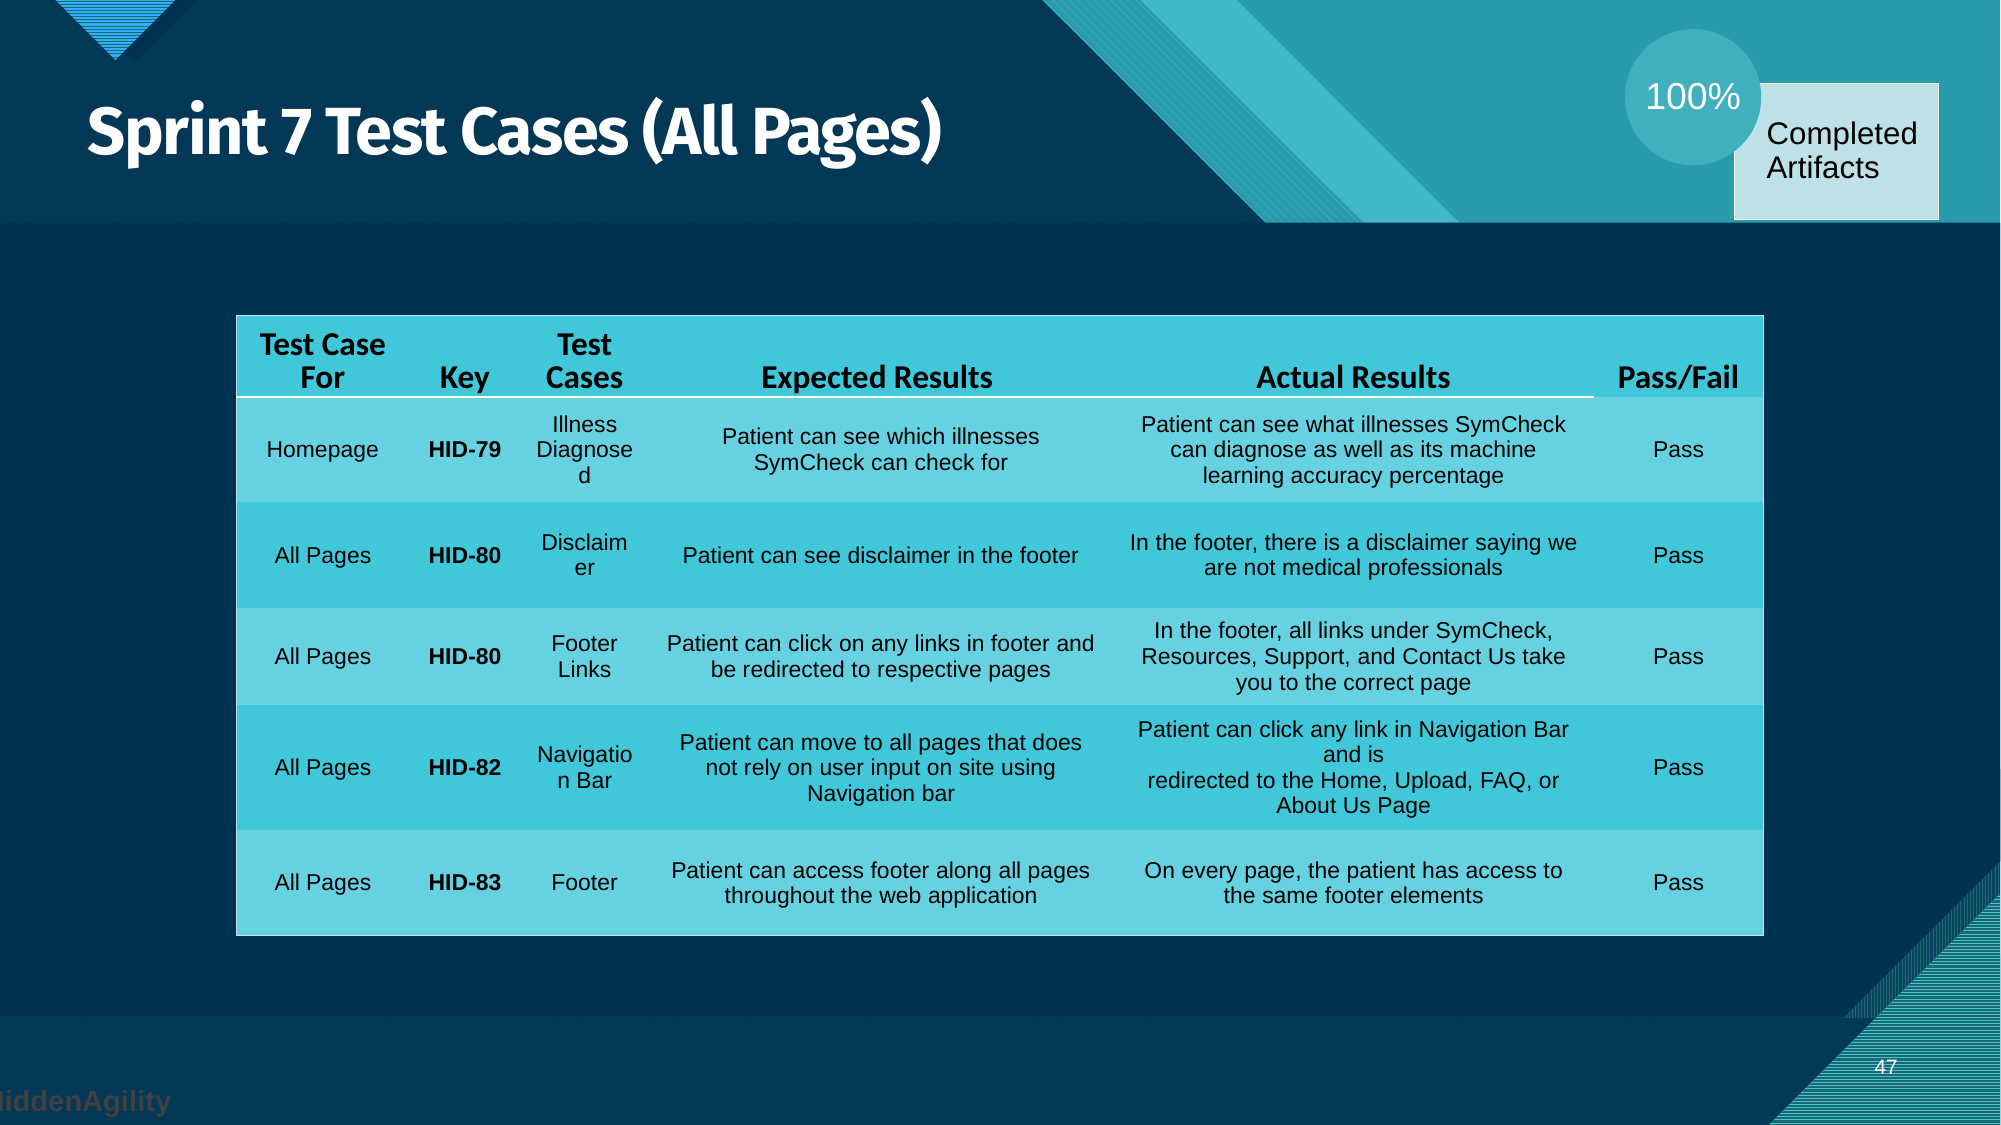

Completed Artifacts
100%
# Sprint 7 Test Cases (All Pages)
| Test Case For | Key | Test Cases | Expected Results | Actual Results | Pass/Fail |
| --- | --- | --- | --- | --- | --- |
| Homepage | HID-79 | Illness Diagnosed | Patient can see which illnesses SymCheck can check for | Patient can see what illnesses SymCheck can diagnose as well as its machine learning accuracy percentage | Pass |
| All Pages | HID-80 | Disclaimer | Patient can see disclaimer in the footer | In the footer, there is a disclaimer saying we are not medical professionals | Pass |
| All Pages | HID-80 | Footer Links | Patient can click on any links in footer and be redirected to respective pages | In the footer, all links under SymCheck, Resources, Support, and Contact Us take you to the correct page | Pass |
| All Pages | HID-82 | Navigation Bar | Patient can move to all pages that does not rely on user input on site using Navigation bar | Patient can click any link in Navigation Bar and is redirected to the Home, Upload, FAQ, or About Us Page | Pass |
| All Pages | HID-83 | Footer | Patient can access footer along all pages throughout the web application | On every page, the patient has access to the same footer elements | Pass |
47
HiddenAgility